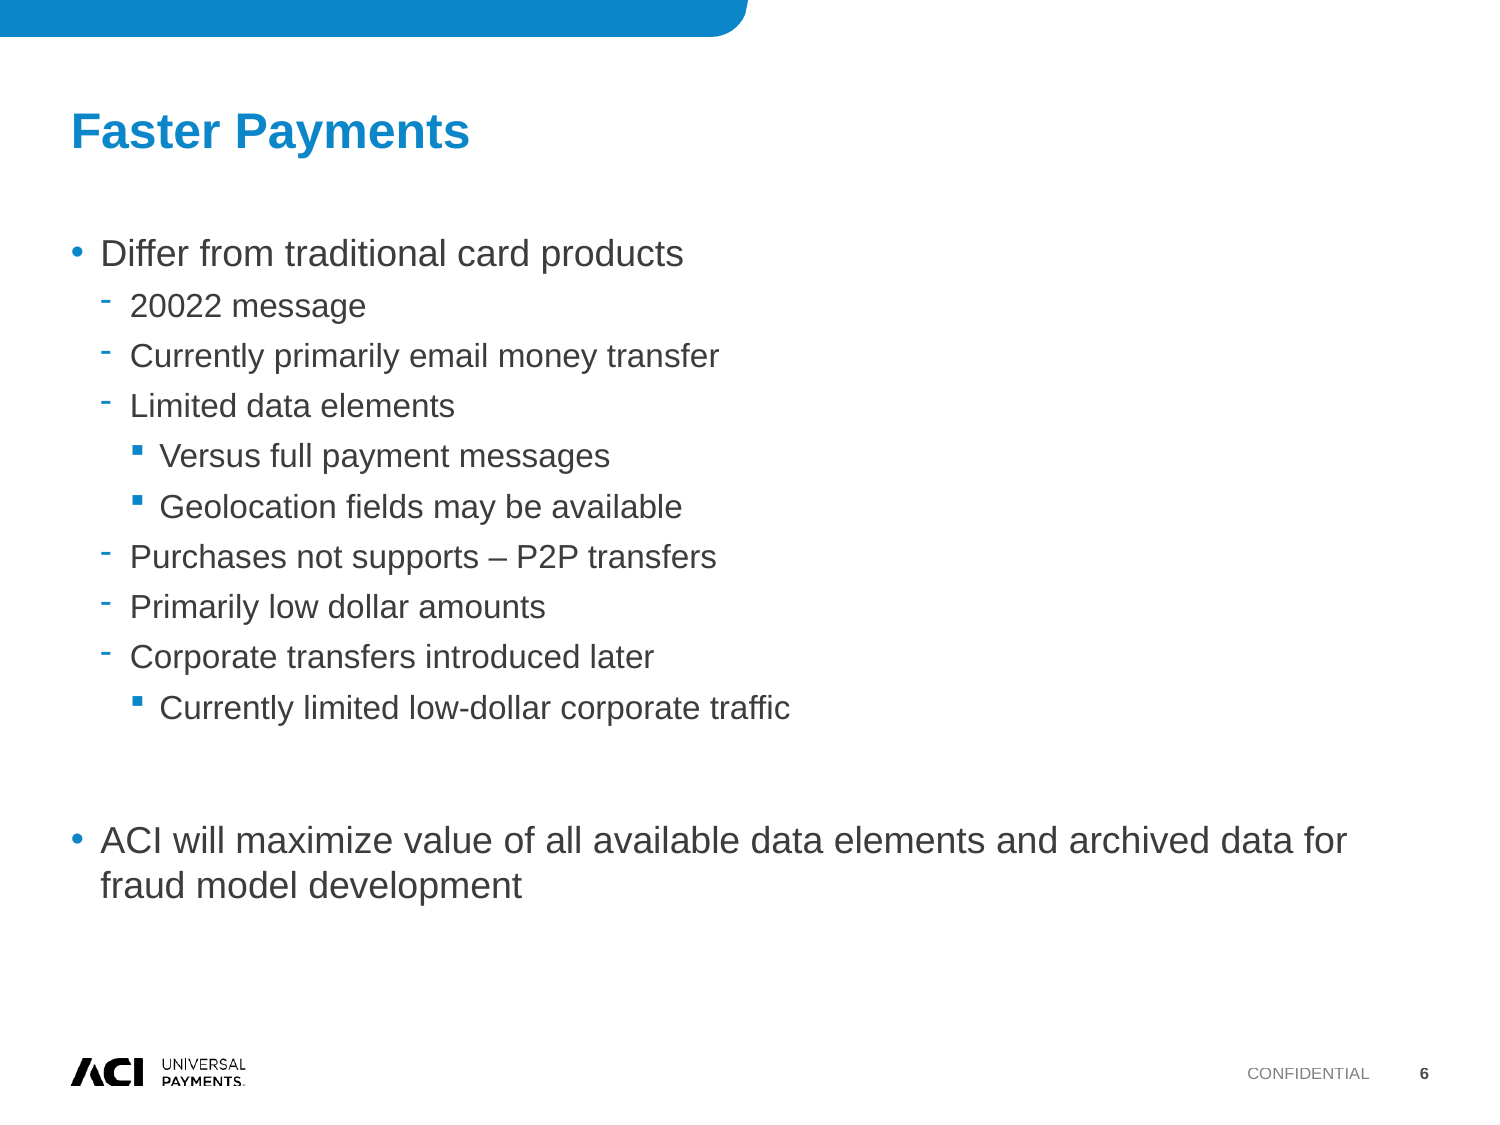

# Faster Payments

Differ from traditional card products
20022 message
Currently primarily email money transfer
Limited data elements
Versus full payment messages
Geolocation fields may be available
Purchases not supports – P2P transfers
Primarily low dollar amounts
Corporate transfers introduced later
Currently limited low-dollar corporate traffic

ACI will maximize value of all available data elements and archived data for fraud model development

Confidential
6